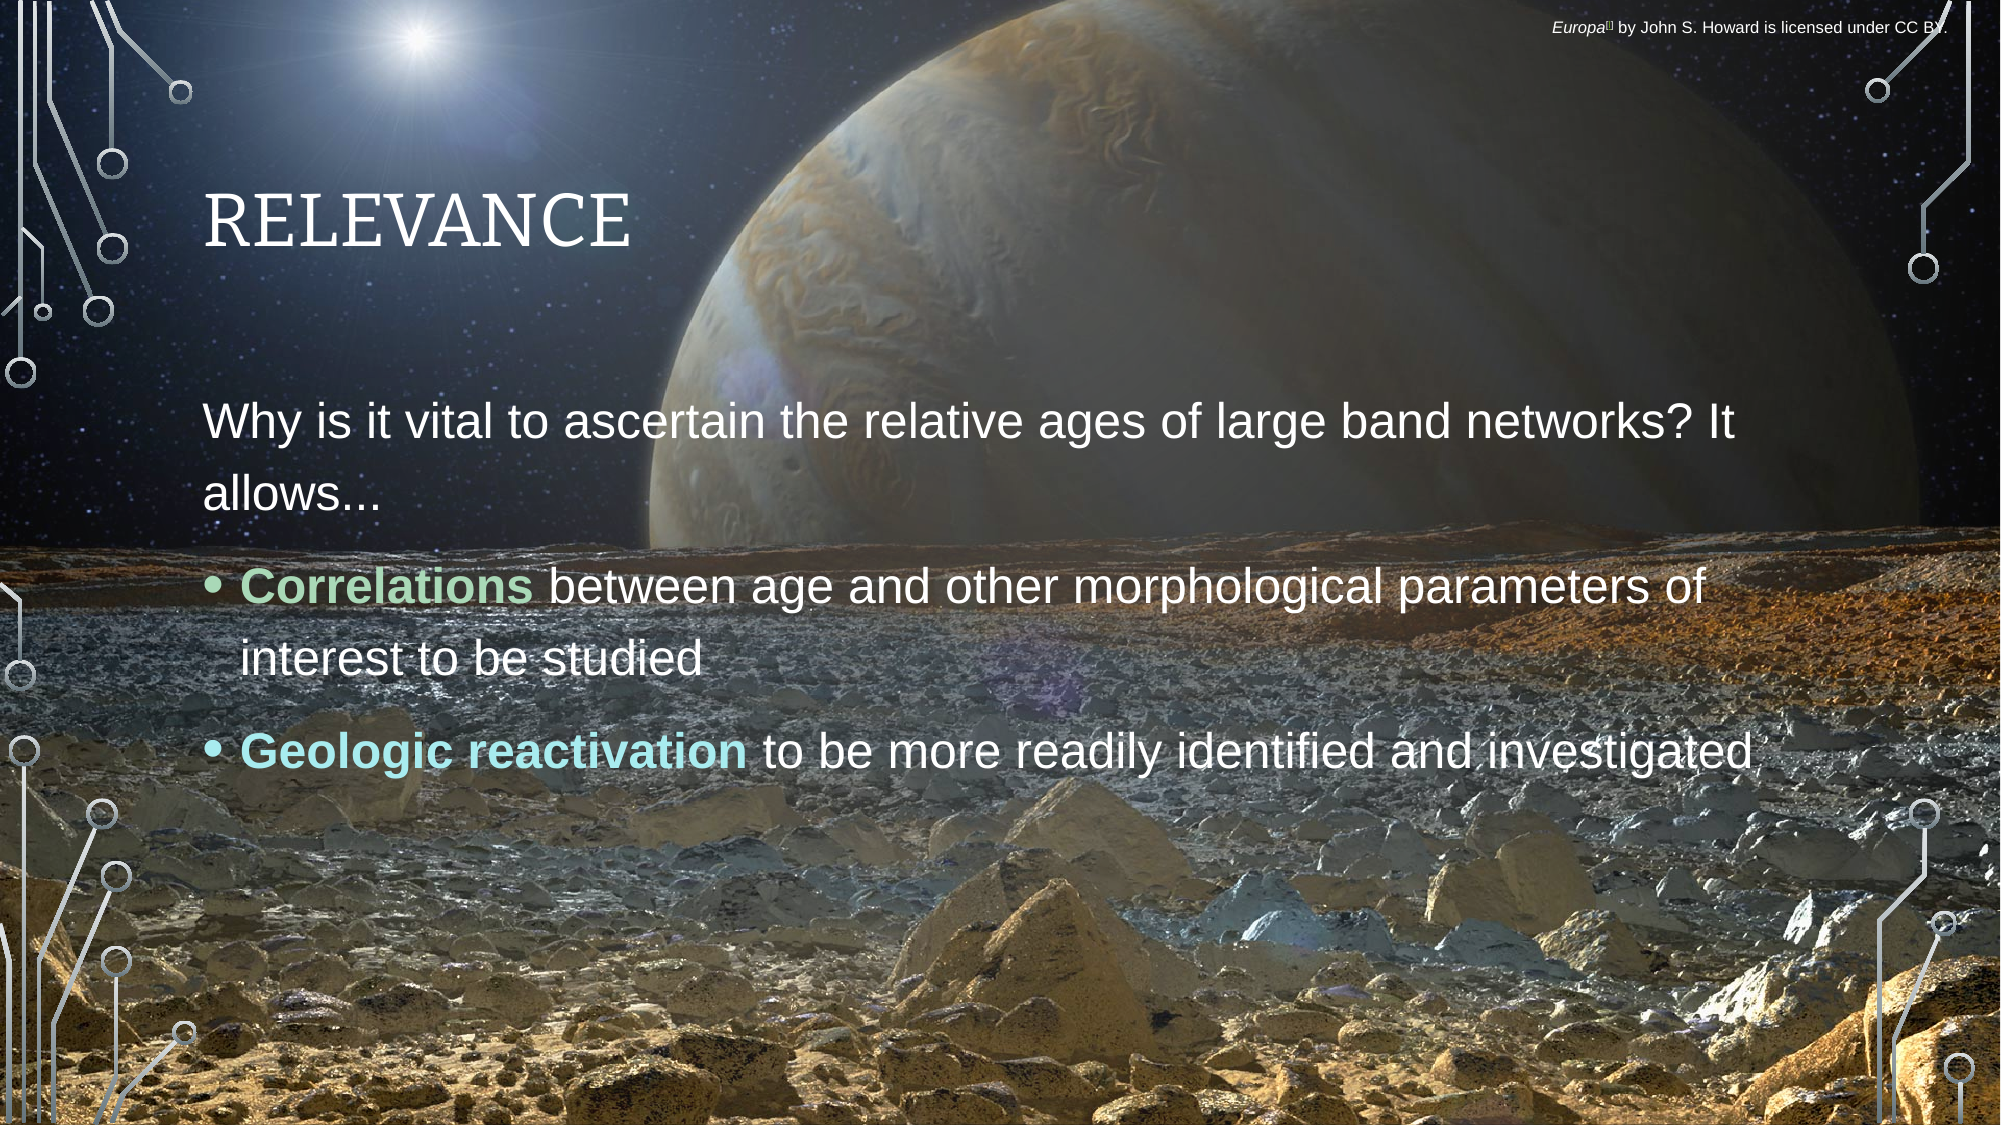

Europa[l] by John S. Howard is licensed under CC BY.
# RELEVANCE
Why is it vital to ascertain the relative ages of large band networks? It allows...
Correlations between age and other morphological parameters of interest to be studied
Geologic reactivation to be more readily identified and investigated